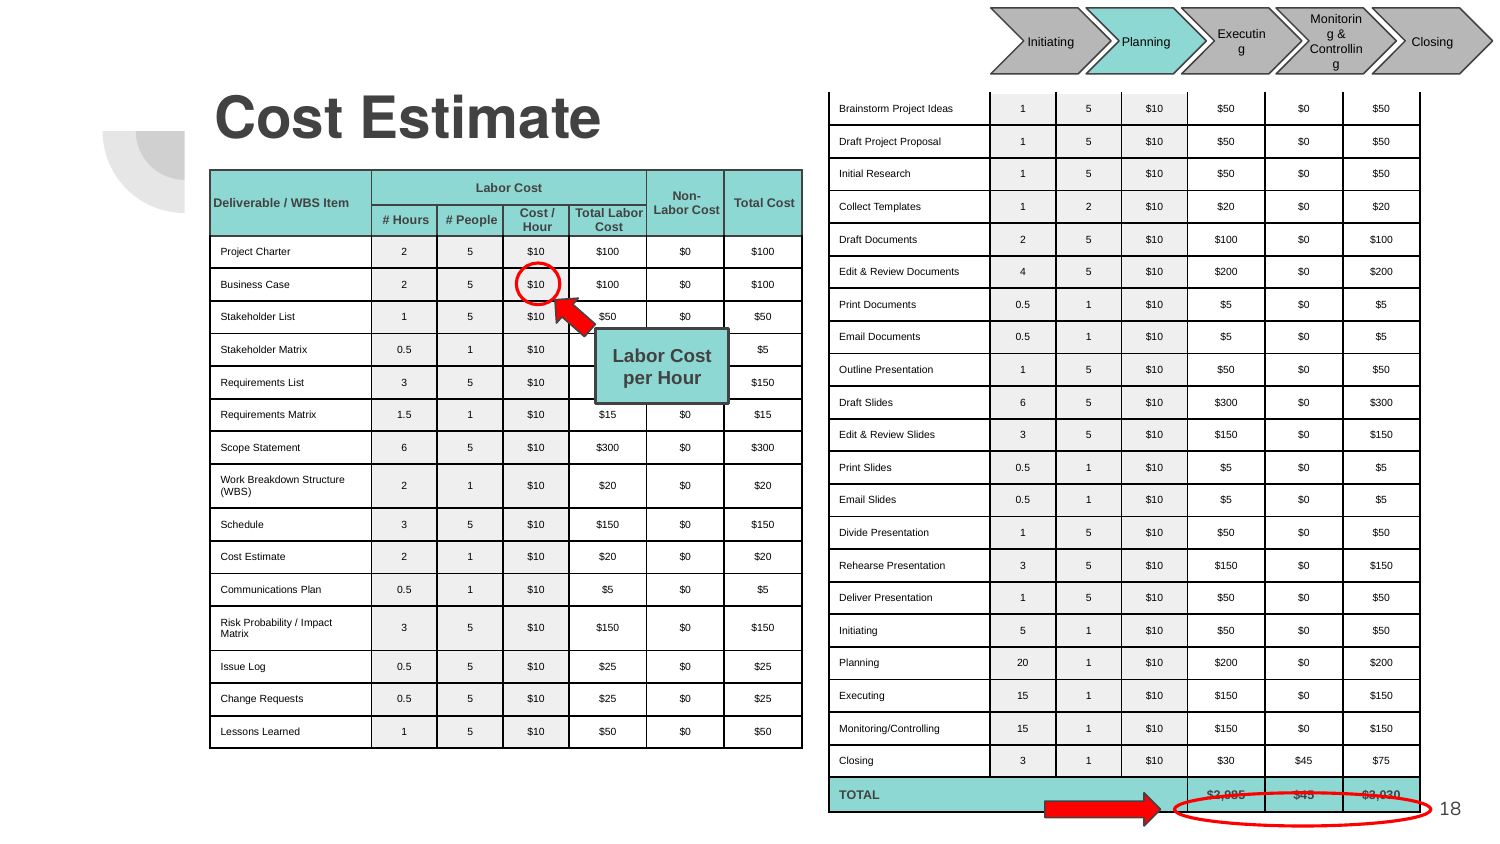

Initiating
Planning
Executing
Monitoring & Controlling
Closing
# Cost Estimate
| Brainstorm Project Ideas | 1 | 5 | $10 | $50 | $0 | $50 |
| --- | --- | --- | --- | --- | --- | --- |
| Draft Project Proposal | 1 | 5 | $10 | $50 | $0 | $50 |
| Initial Research | 1 | 5 | $10 | $50 | $0 | $50 |
| Collect Templates | 1 | 2 | $10 | $20 | $0 | $20 |
| Draft Documents | 2 | 5 | $10 | $100 | $0 | $100 |
| Edit & Review Documents | 4 | 5 | $10 | $200 | $0 | $200 |
| Print Documents | 0.5 | 1 | $10 | $5 | $0 | $5 |
| Email Documents | 0.5 | 1 | $10 | $5 | $0 | $5 |
| Outline Presentation | 1 | 5 | $10 | $50 | $0 | $50 |
| Draft Slides | 6 | 5 | $10 | $300 | $0 | $300 |
| Edit & Review Slides | 3 | 5 | $10 | $150 | $0 | $150 |
| Print Slides | 0.5 | 1 | $10 | $5 | $0 | $5 |
| Email Slides | 0.5 | 1 | $10 | $5 | $0 | $5 |
| Divide Presentation | 1 | 5 | $10 | $50 | $0 | $50 |
| Rehearse Presentation | 3 | 5 | $10 | $150 | $0 | $150 |
| Deliver Presentation | 1 | 5 | $10 | $50 | $0 | $50 |
| Initiating | 5 | 1 | $10 | $50 | $0 | $50 |
| Planning | 20 | 1 | $10 | $200 | $0 | $200 |
| Executing | 15 | 1 | $10 | $150 | $0 | $150 |
| Monitoring/Controlling | 15 | 1 | $10 | $150 | $0 | $150 |
| Closing | 3 | 1 | $10 | $30 | $45 | $75 |
| TOTAL |  |  |  | $2,985 | $45 | $3,030 |
| Deliverable / WBS Item | Labor Cost |  |  |  | Non- Labor Cost | Total Cost |
| --- | --- | --- | --- | --- | --- | --- |
|  | # Hours | # People | Cost / Hour | Total Labor Cost |  |  |
| Project Charter | 2 | 5 | $10 | $100 | $0 | $100 |
| Business Case | 2 | 5 | $10 | $100 | $0 | $100 |
| Stakeholder List | 1 | 5 | $10 | $50 | $0 | $50 |
| Stakeholder Matrix | 0.5 | 1 | $10 | $5 | $0 | $5 |
| Requirements List | 3 | 5 | $10 | $150 | $0 | $150 |
| Requirements Matrix | 1.5 | 1 | $10 | $15 | $0 | $15 |
| Scope Statement | 6 | 5 | $10 | $300 | $0 | $300 |
| Work Breakdown Structure (WBS) | 2 | 1 | $10 | $20 | $0 | $20 |
| Schedule | 3 | 5 | $10 | $150 | $0 | $150 |
| Cost Estimate | 2 | 1 | $10 | $20 | $0 | $20 |
| Communications Plan | 0.5 | 1 | $10 | $5 | $0 | $5 |
| Risk Probability / Impact Matrix | 3 | 5 | $10 | $150 | $0 | $150 |
| Issue Log | 0.5 | 5 | $10 | $25 | $0 | $25 |
| Change Requests | 0.5 | 5 | $10 | $25 | $0 | $25 |
| Lessons Learned | 1 | 5 | $10 | $50 | $0 | $50 |

Labor Cost per Hour
18